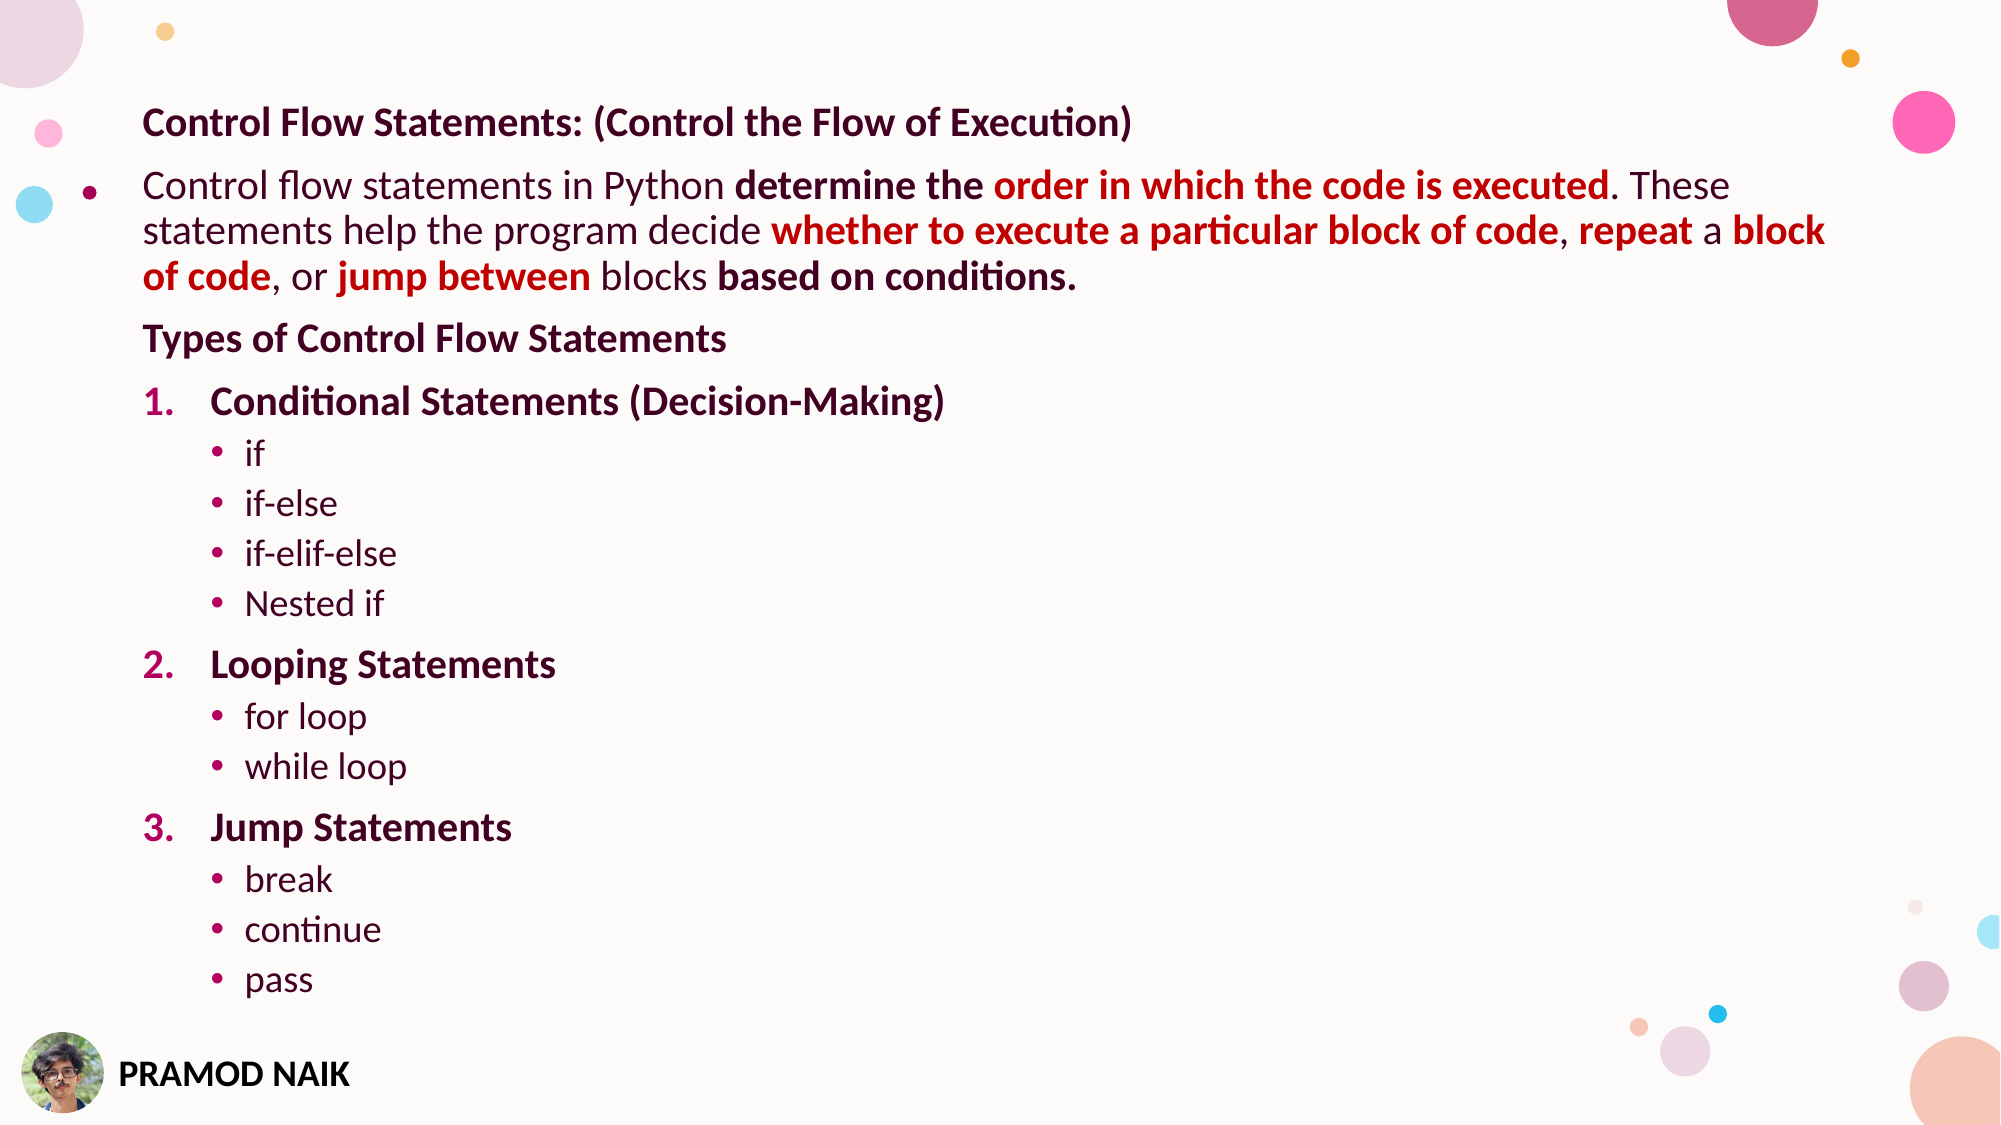

Control Flow Statements: (Control the Flow of Execution)
Control flow statements in Python determine the order in which the code is executed. These statements help the program decide whether to execute a particular block of code, repeat a block of code, or jump between blocks based on conditions.
Types of Control Flow Statements
Conditional Statements (Decision-Making)
if
if-else
if-elif-else
Nested if
Looping Statements
for loop
while loop
Jump Statements
break
continue
pass